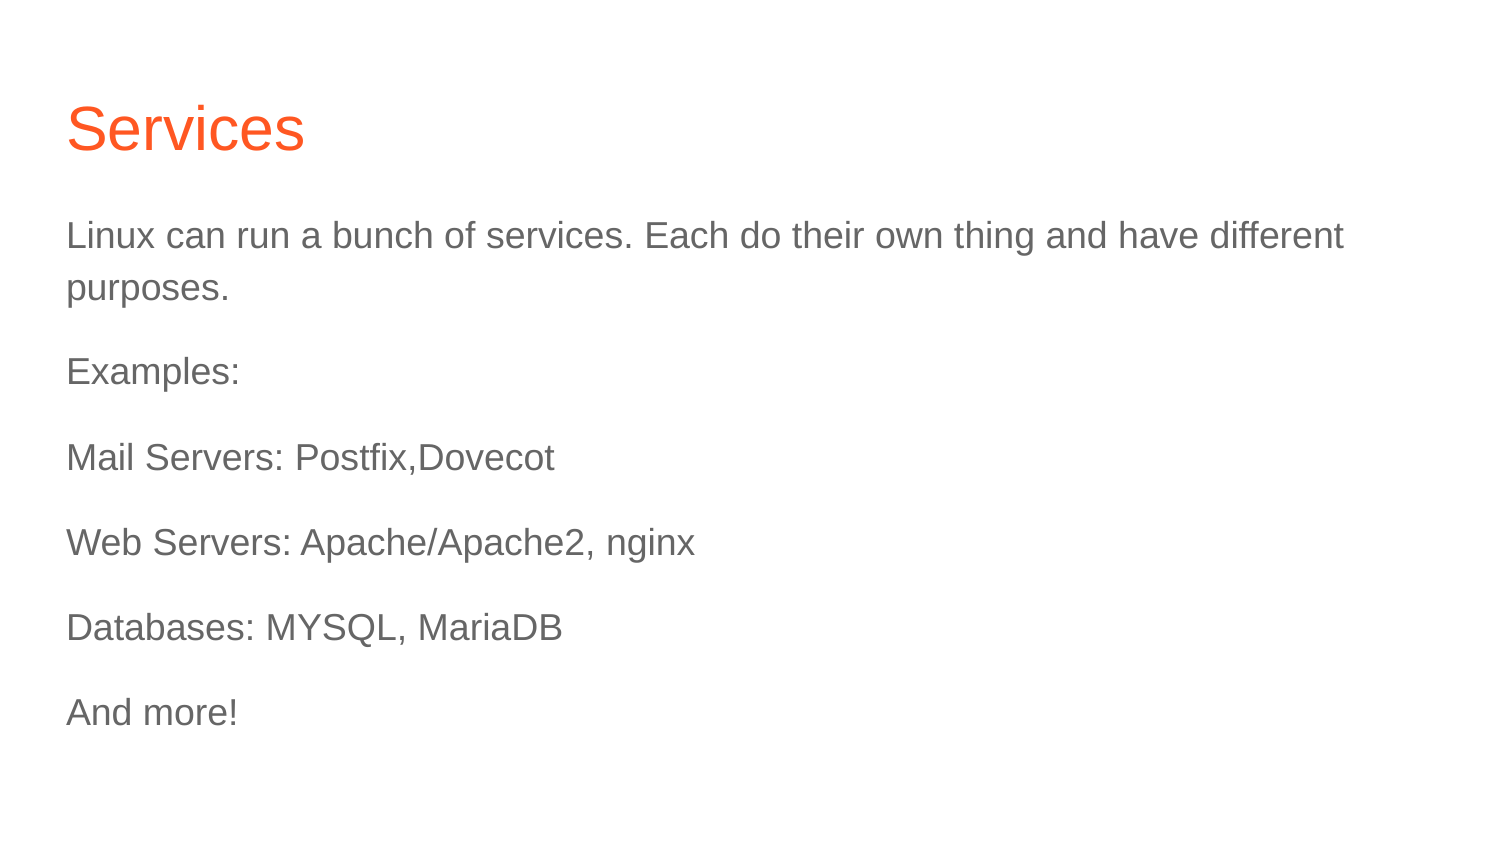

# Services
Linux can run a bunch of services. Each do their own thing and have different purposes.
Examples:
Mail Servers: Postfix,Dovecot
Web Servers: Apache/Apache2, nginx
Databases: MYSQL, MariaDB
And more!